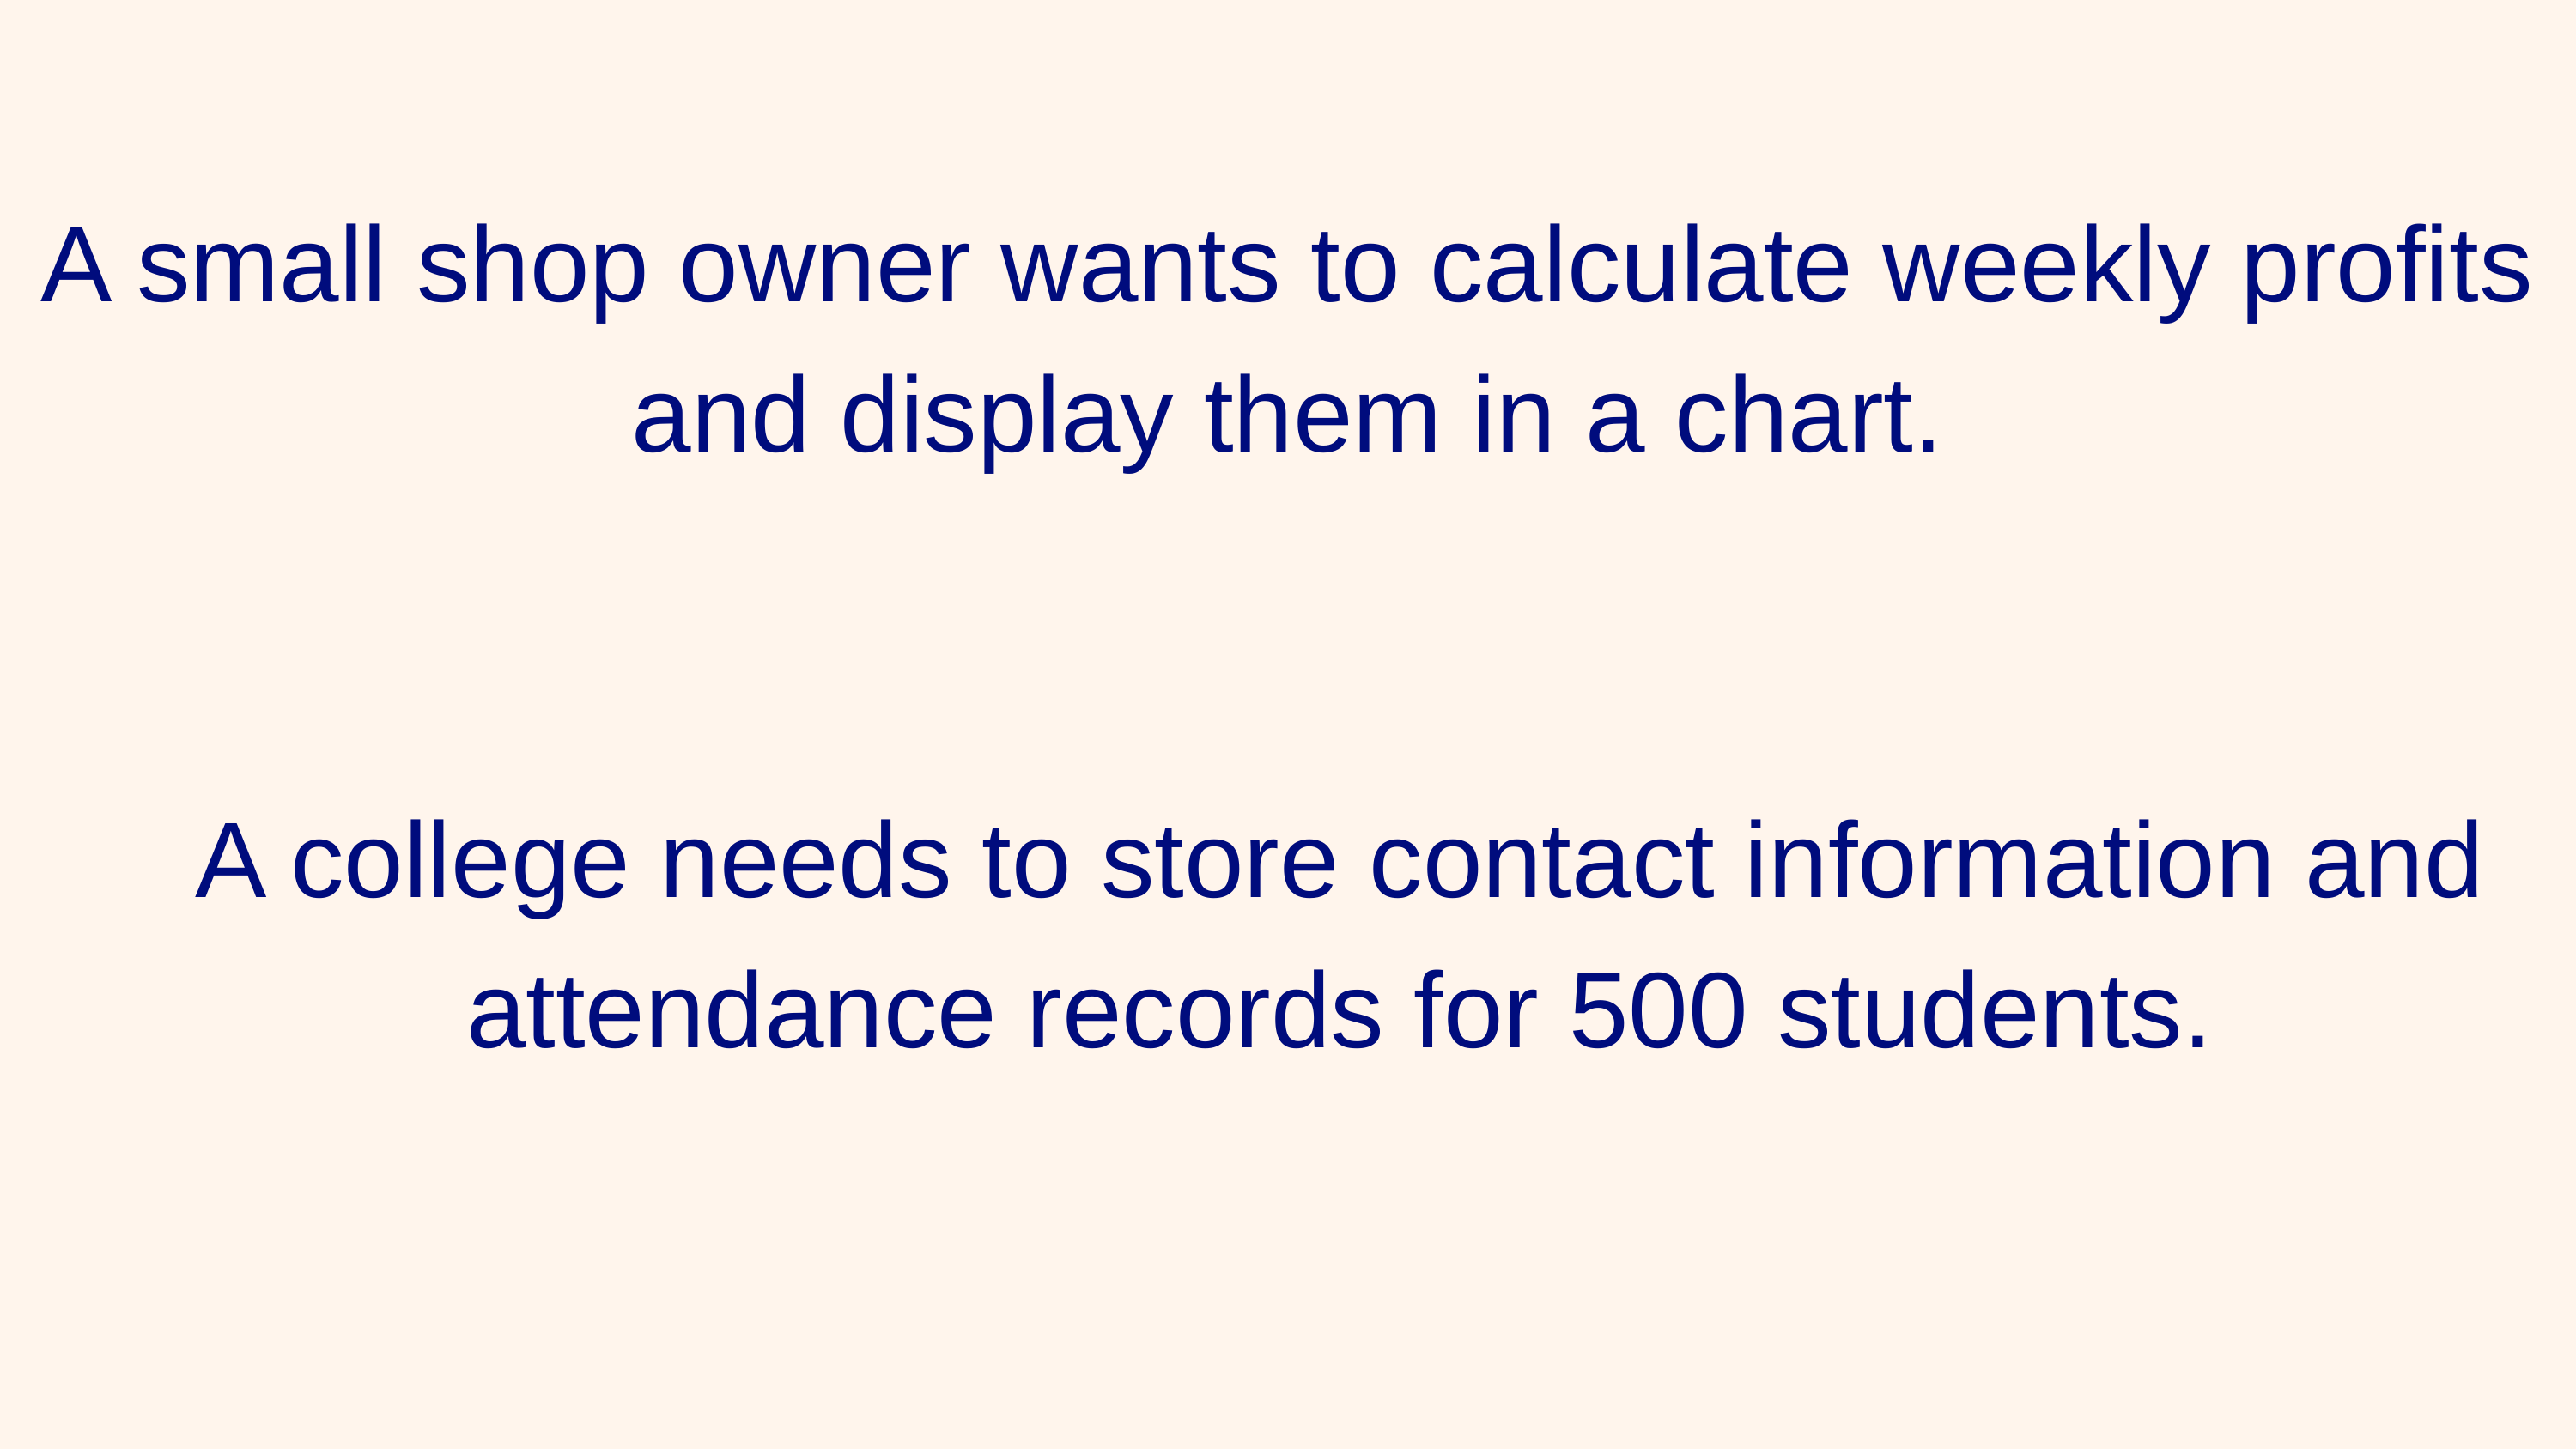

A small shop owner wants to calculate weekly profits and display them in a chart.
A college needs to store contact information and attendance records for 500 students.